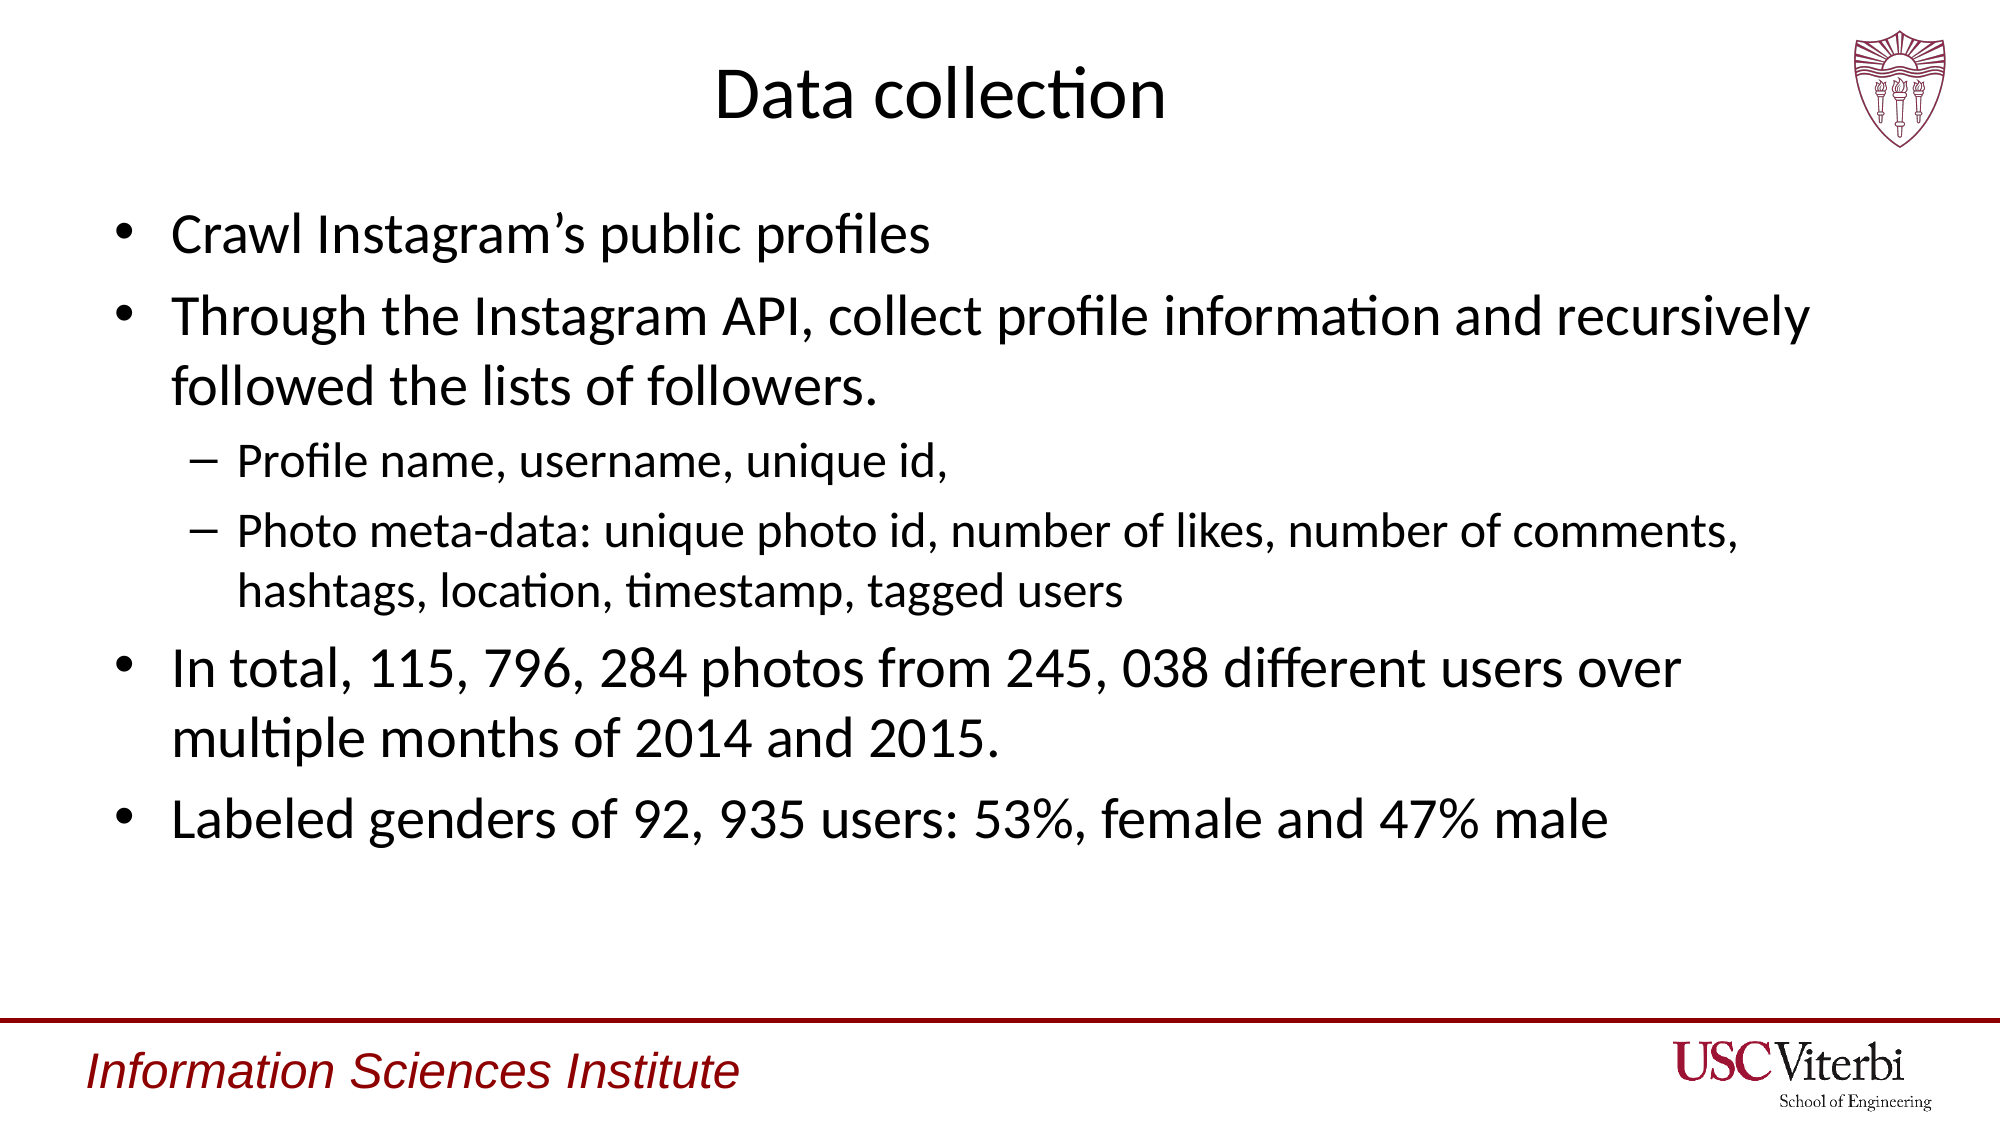

# Data collection
Crawl Instagram’s public profiles
Through the Instagram API, collect profile information and recursively followed the lists of followers.
Profile name, username, unique id,
Photo meta-data: unique photo id, number of likes, number of comments, hashtags, location, timestamp, tagged users
In total, 115, 796, 284 photos from 245, 038 different users over multiple months of 2014 and 2015.
Labeled genders of 92, 935 users: 53%, female and 47% male